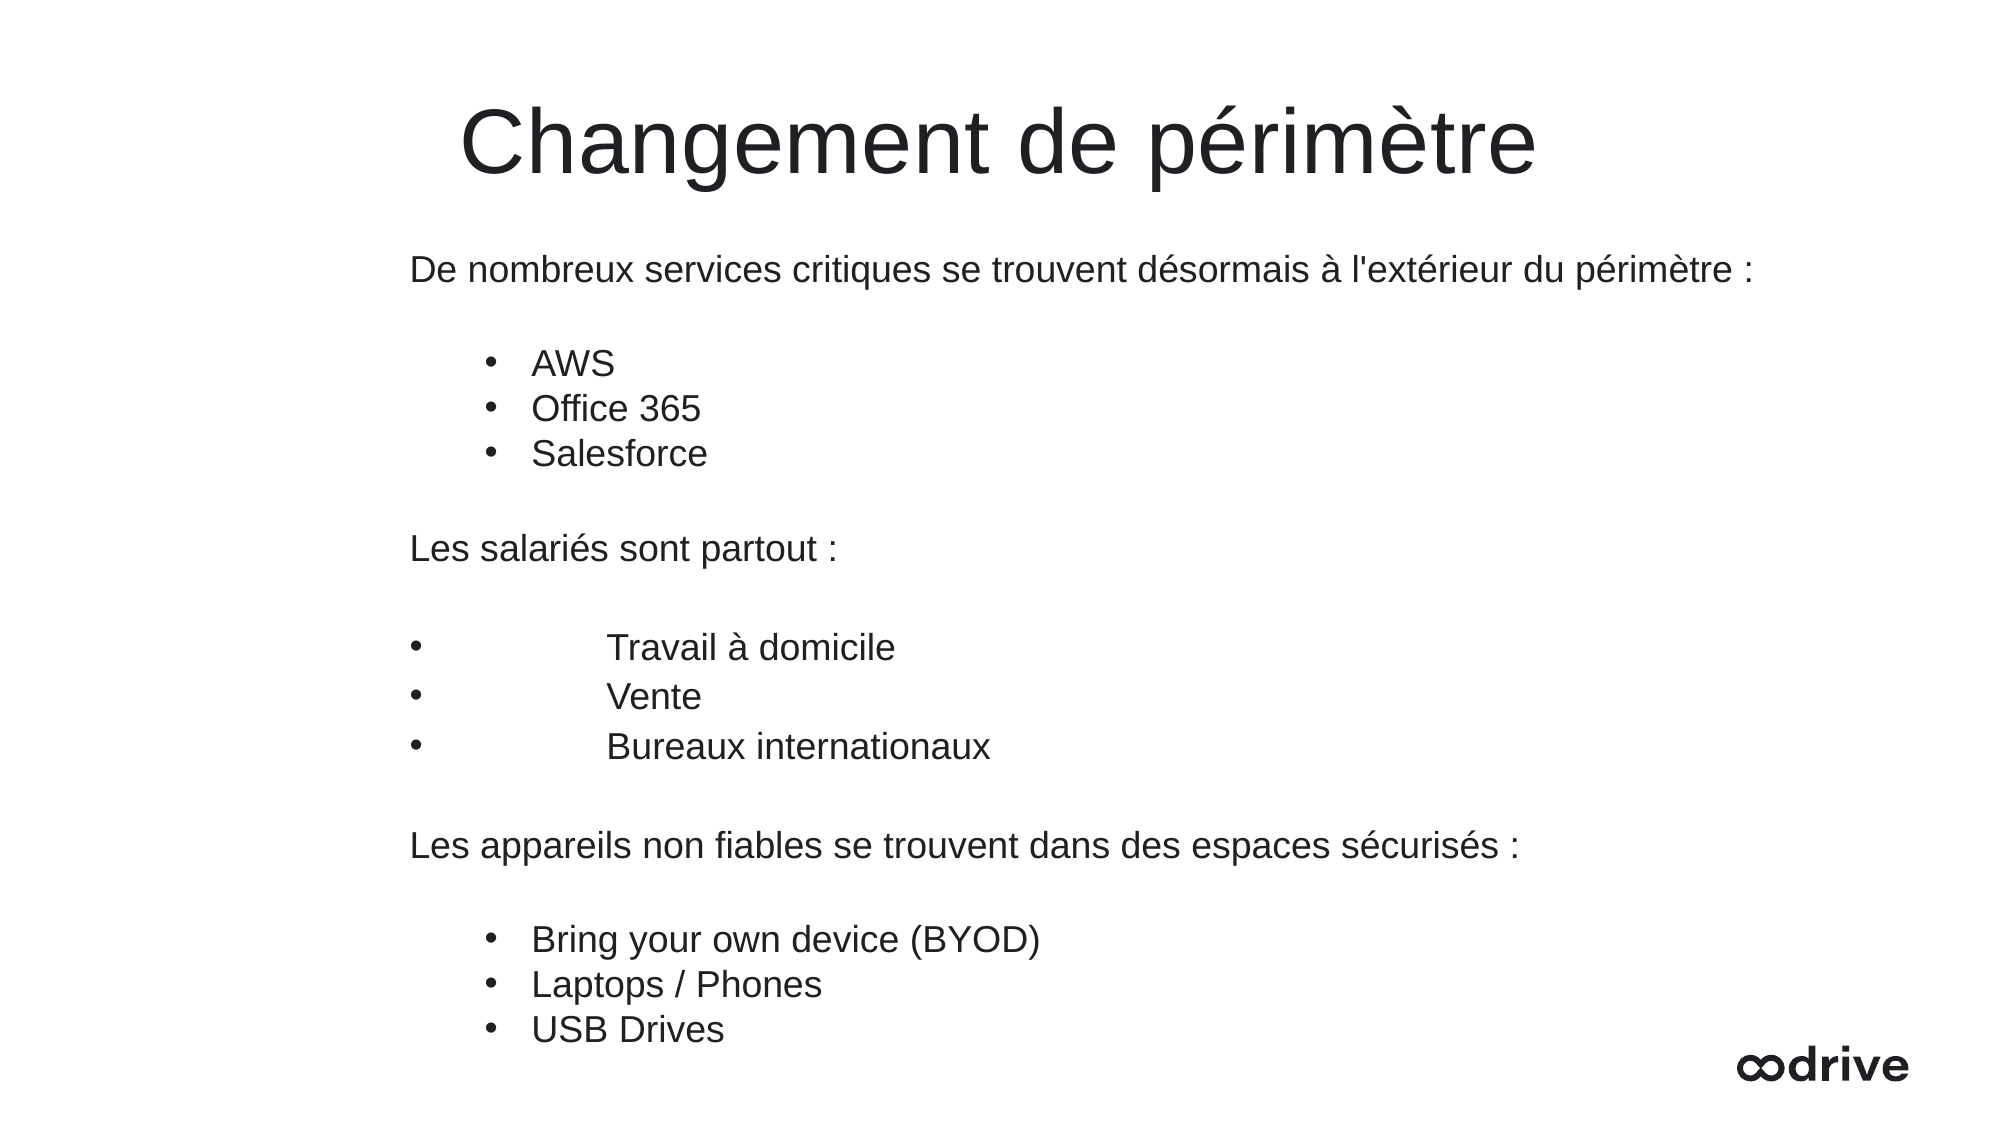

# Changement de périmètre
De nombreux services critiques se trouvent désormais à l'extérieur du périmètre :

AWS
Office 365
Salesforce

Les salariés sont partout :

	Travail à domicile
	Vente
	Bureaux internationaux

Les appareils non fiables se trouvent dans des espaces sécurisés :

Bring your own device (BYOD)
Laptops / Phones
USB Drives